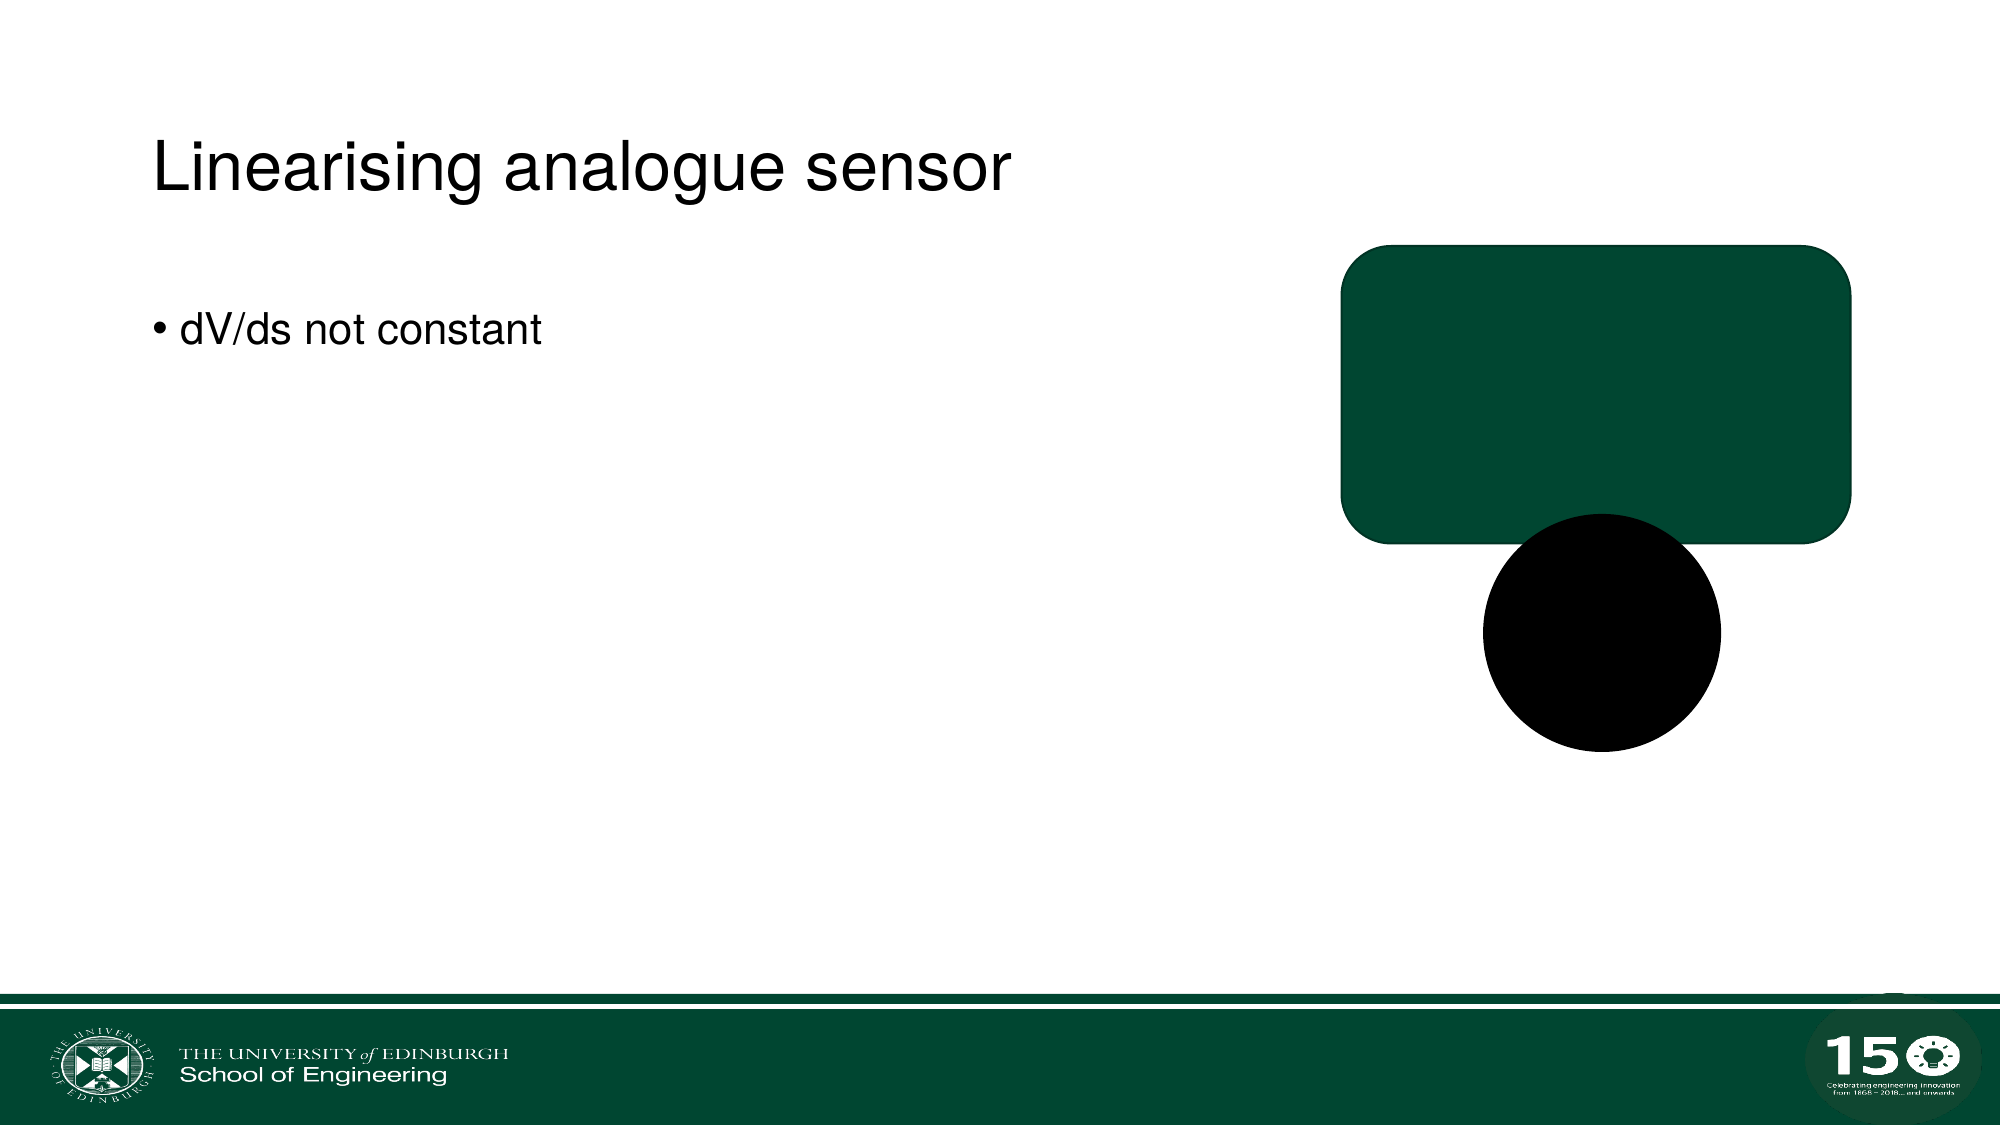

# Linearising analogue sensor

dV/ds not constant